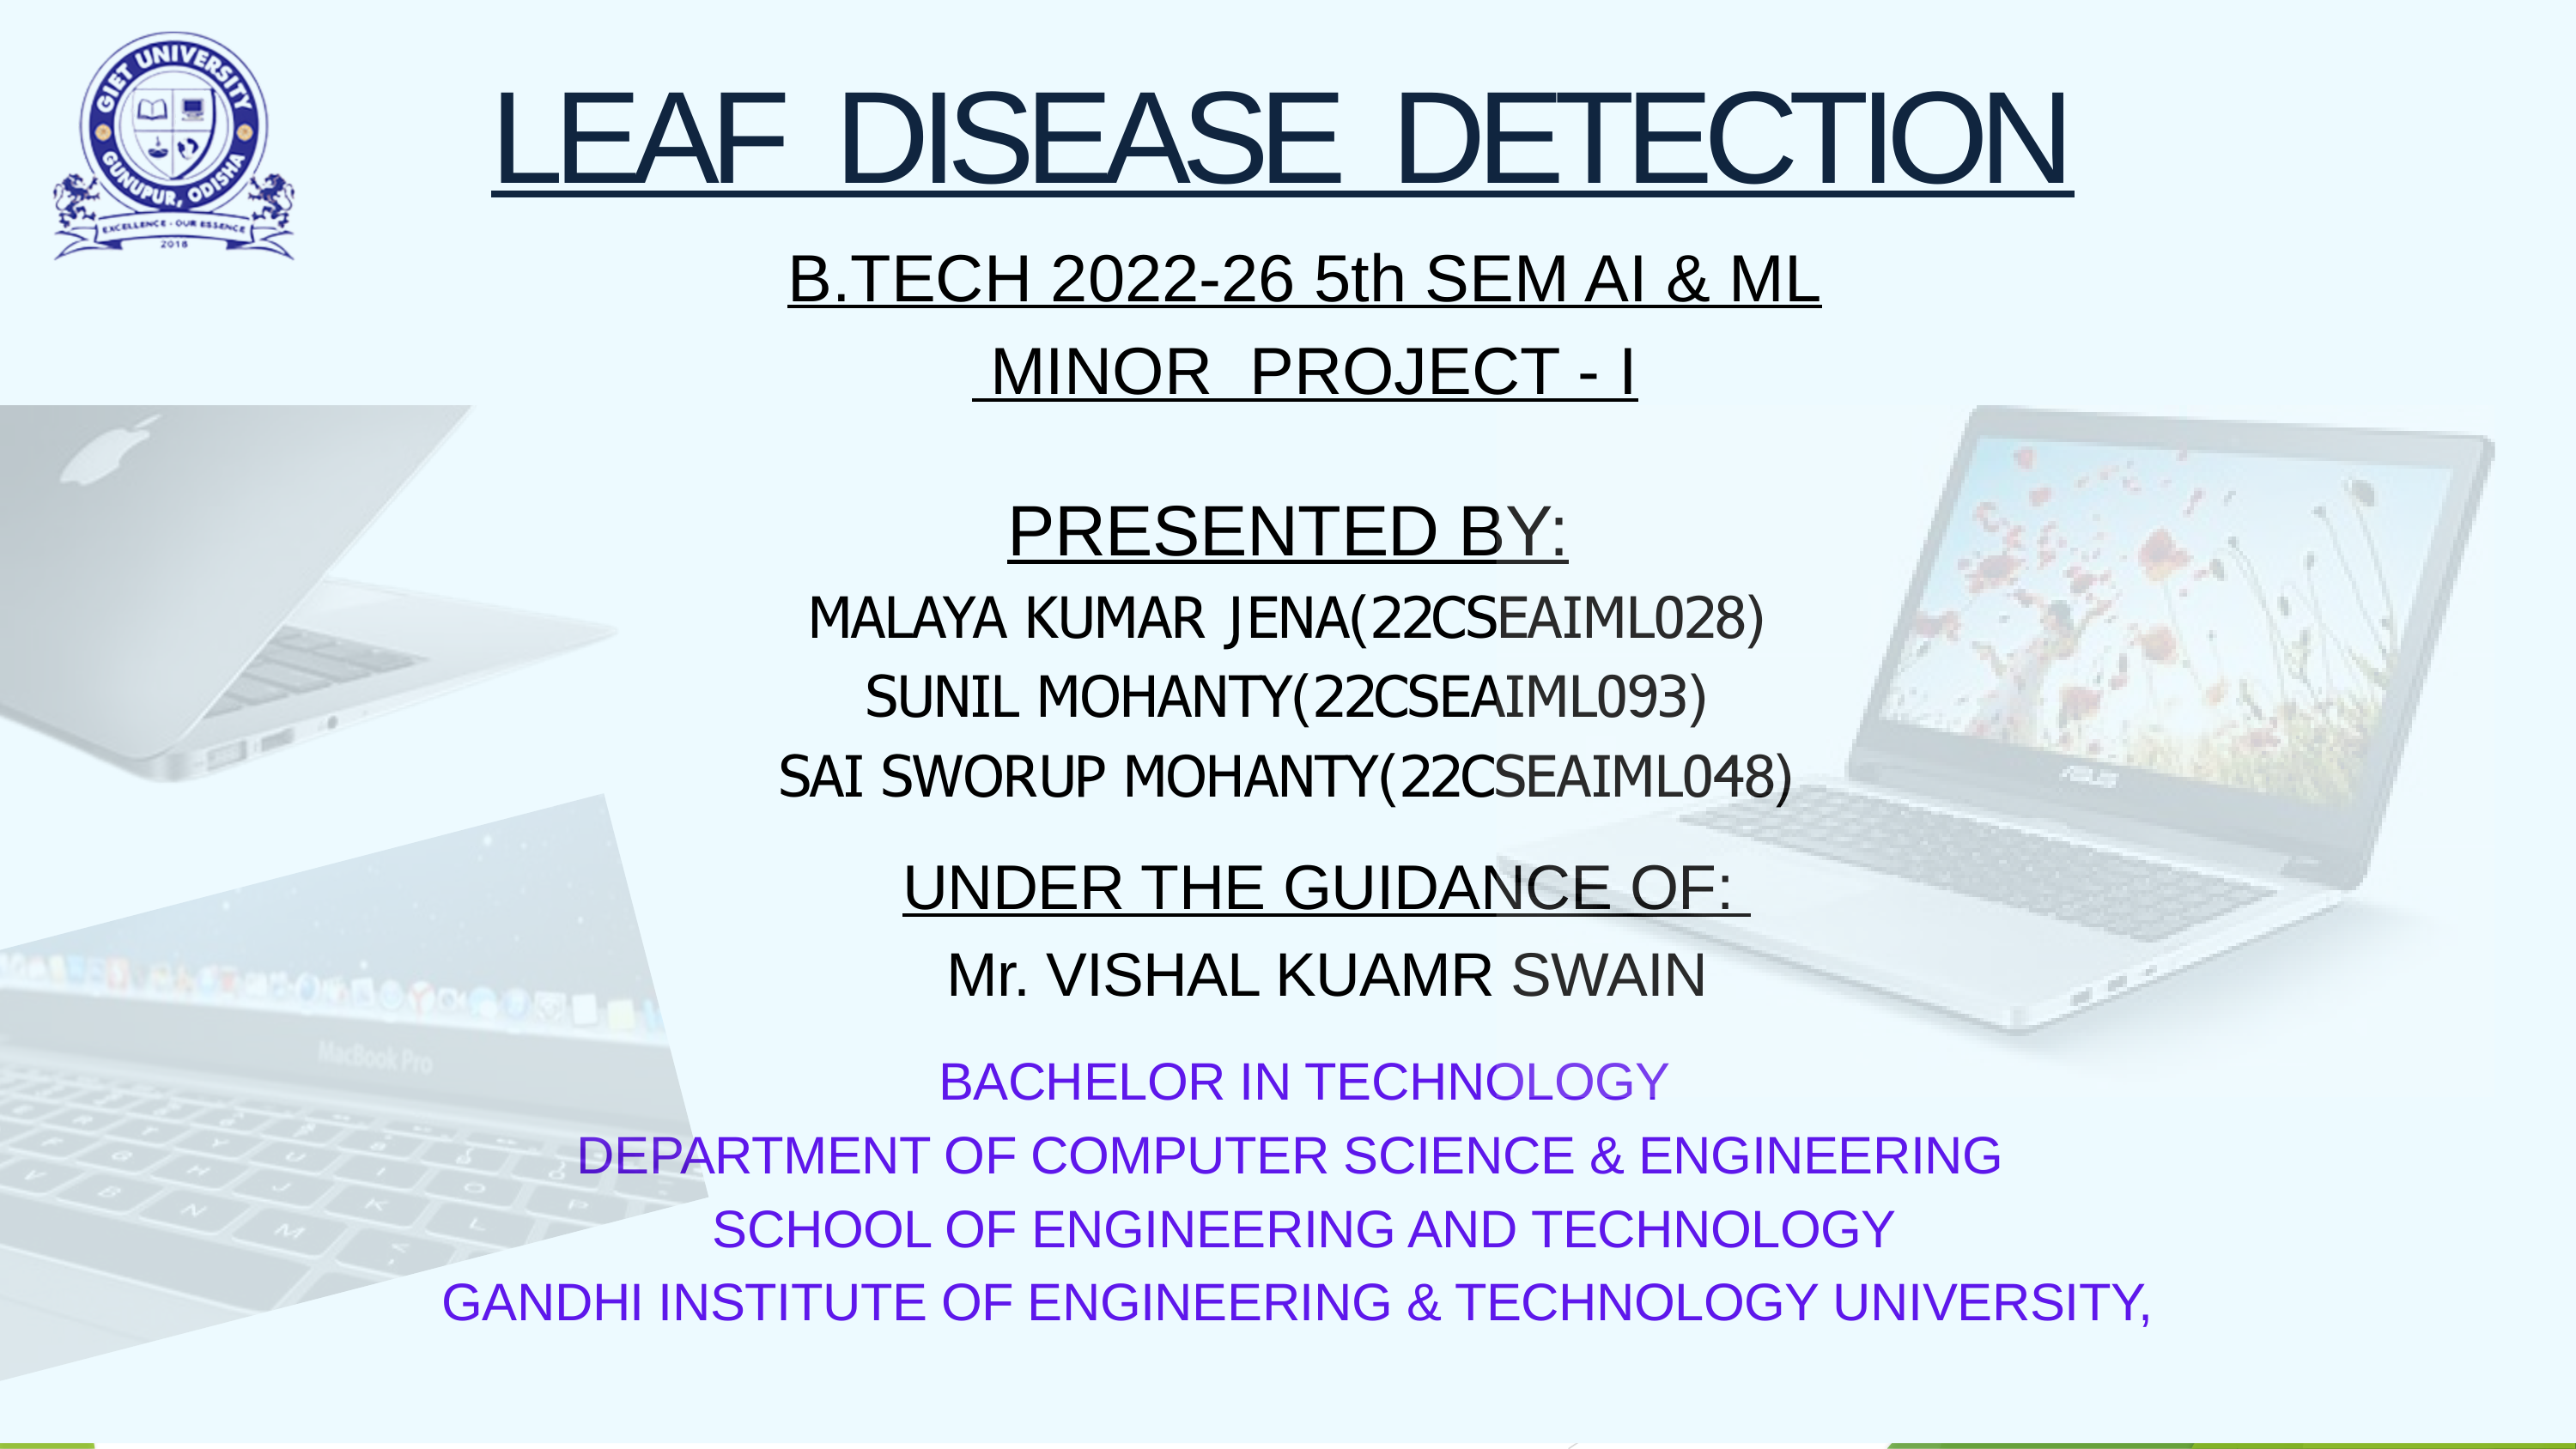

LEAF  DISEASE  DETECTION
B.TECH 2022-26 5th SEM AI & ML
 MINOR  PROJECT - I

PRESENTED BY:
MALAYA KUMAR JENA(22CSEAIML028)
SUNIL MOHANTY(22CSEAIML093)
SAI SWORUP MOHANTY(22CSEAIML048)
UNDER THE GUIDANCE OF:
Mr. VISHAL KUAMR SWAIN

 BACHELOR IN TECHNOLOGY
DEPARTMENT OF COMPUTER SCIENCE & ENGINEERING
 SCHOOL OF ENGINEERING AND TECHNOLOGY
GANDHI INSTITUTE OF ENGINEERING & TECHNOLOGY UNIVERSITY,